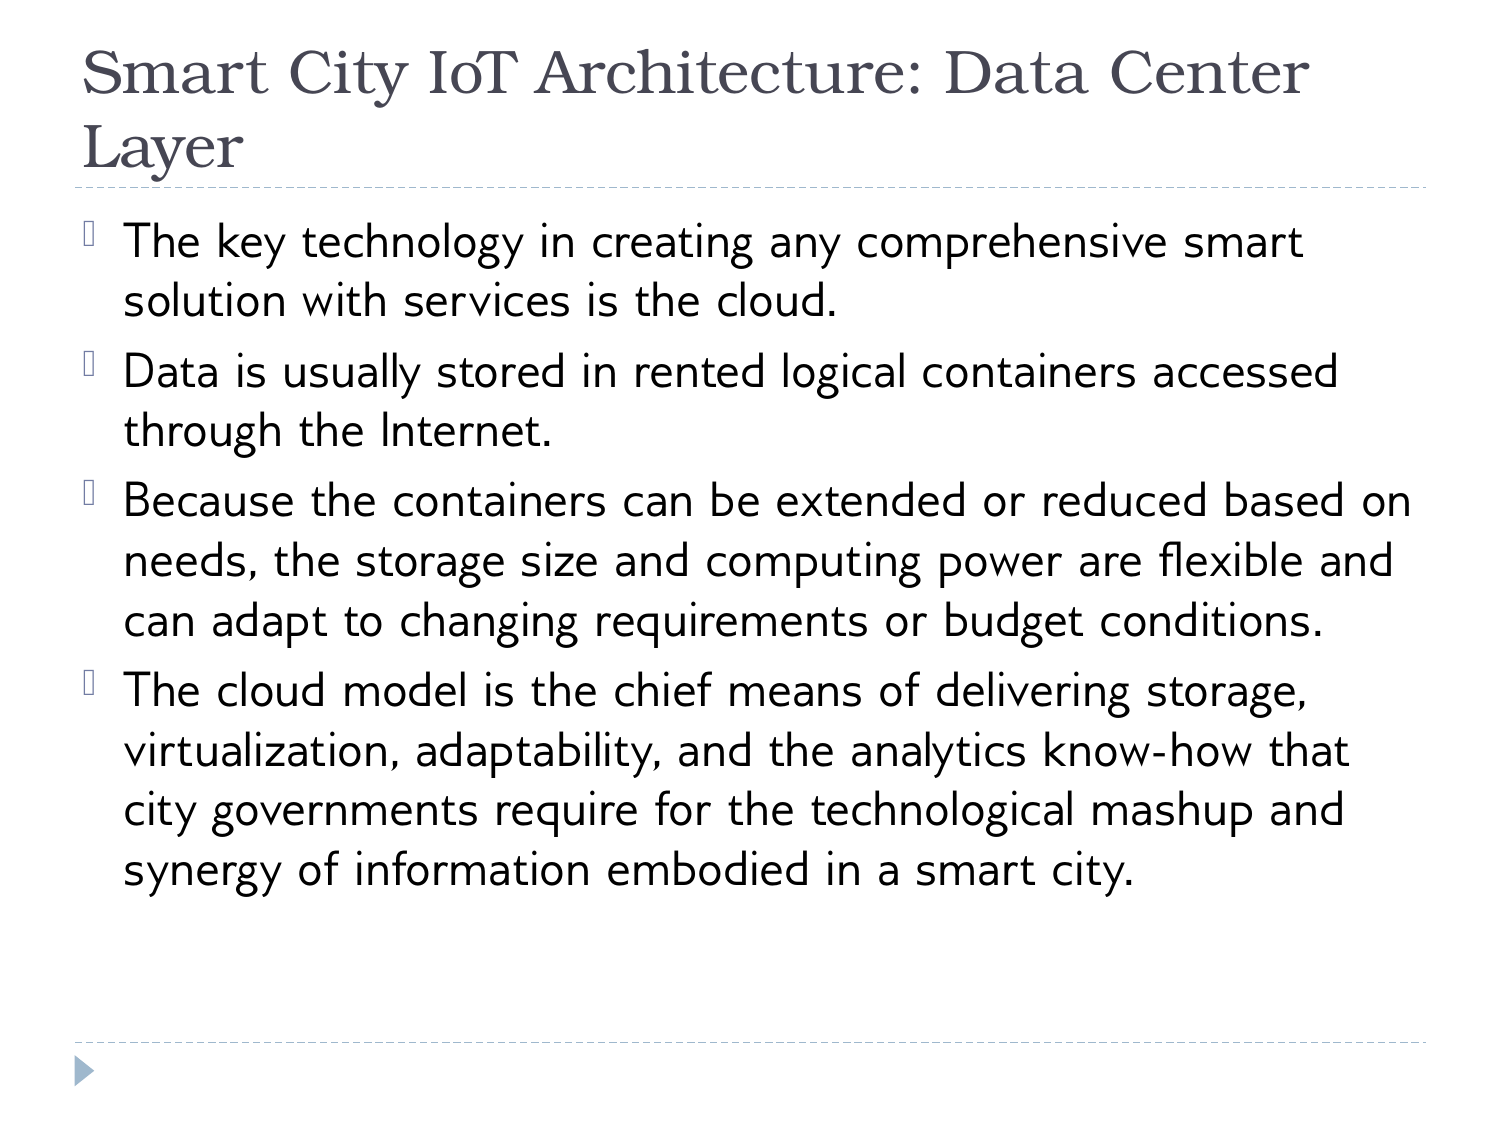

# Smart City IoT Architecture: Data Center Layer
The key technology in creating any comprehensive smart solution with services is the cloud.
Data is usually stored in rented logical containers accessed through the Internet.
Because the containers can be extended or reduced based on needs, the storage size and computing power are flexible and can adapt to changing requirements or budget conditions.
The cloud model is the chief means of delivering storage, virtualization, adaptability, and the analytics know-how that city governments require for the technological mashup and synergy of information embodied in a smart city.